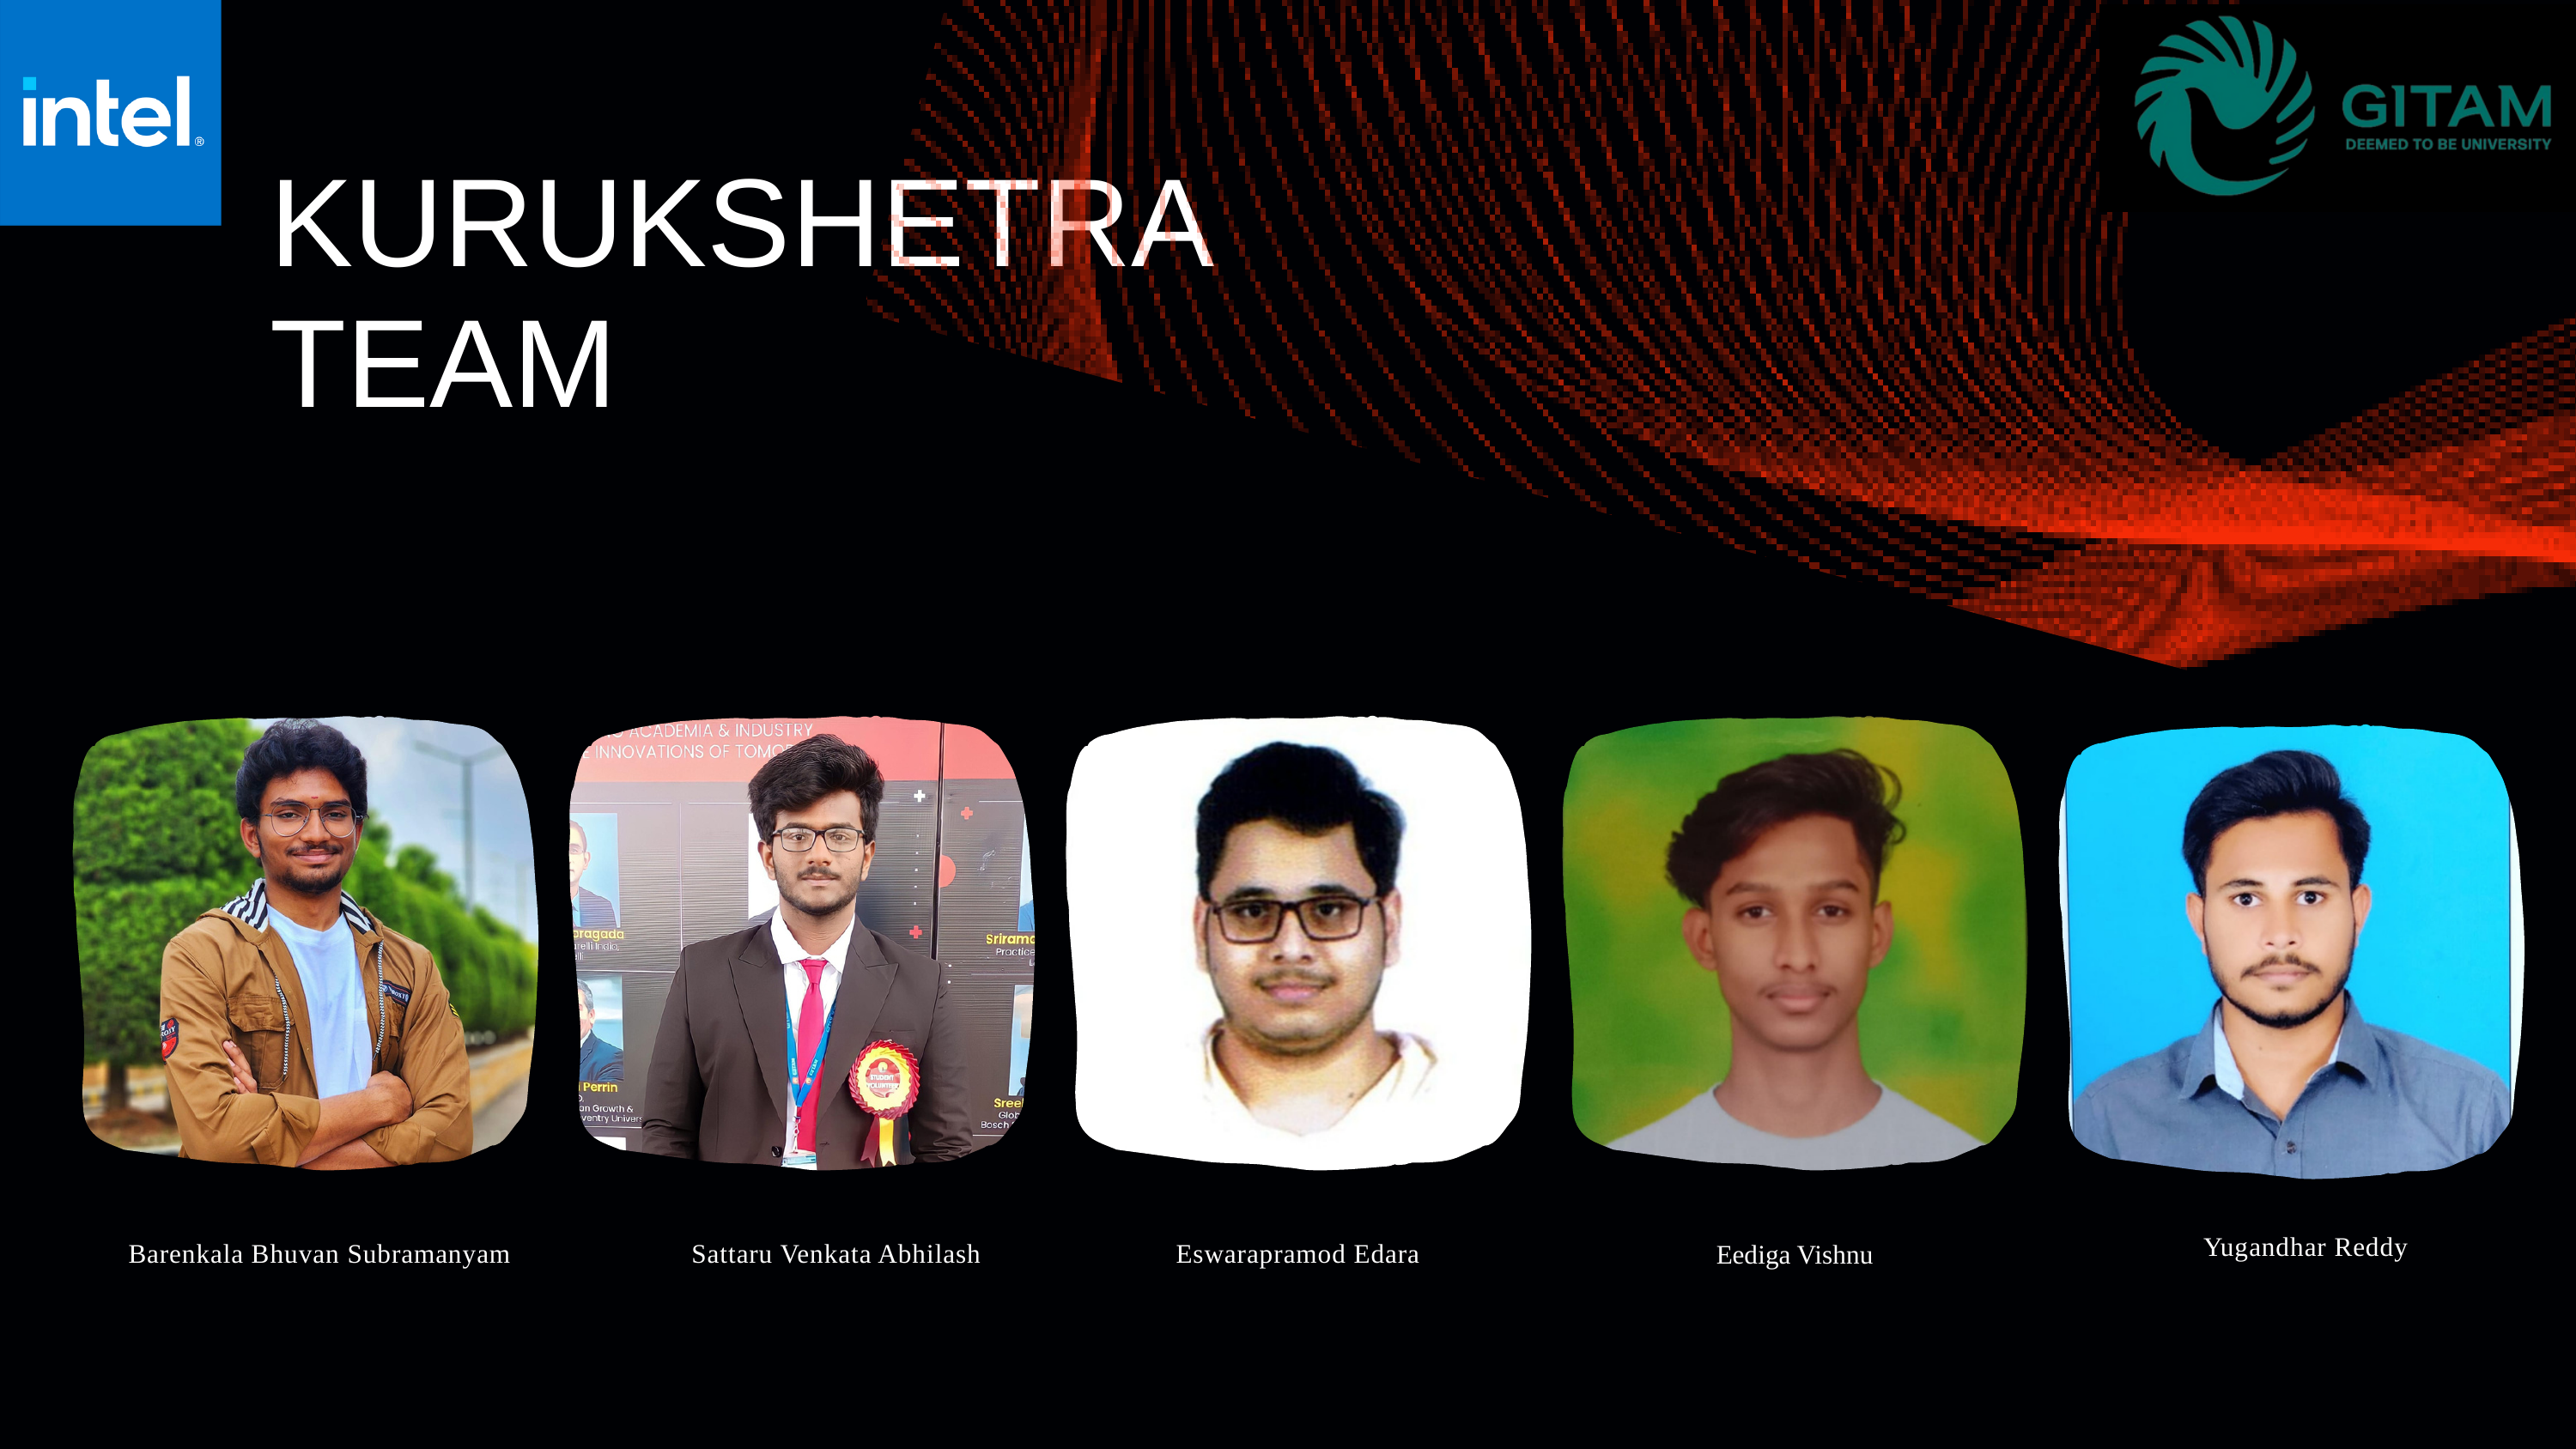

KURUKSHETRA
TEAM

Yugandhar Reddy
Barenkala Bhuvan Subramanyam
Sattaru Venkata Abhilash
Eswarapramod Edara
Eediga Vishnu